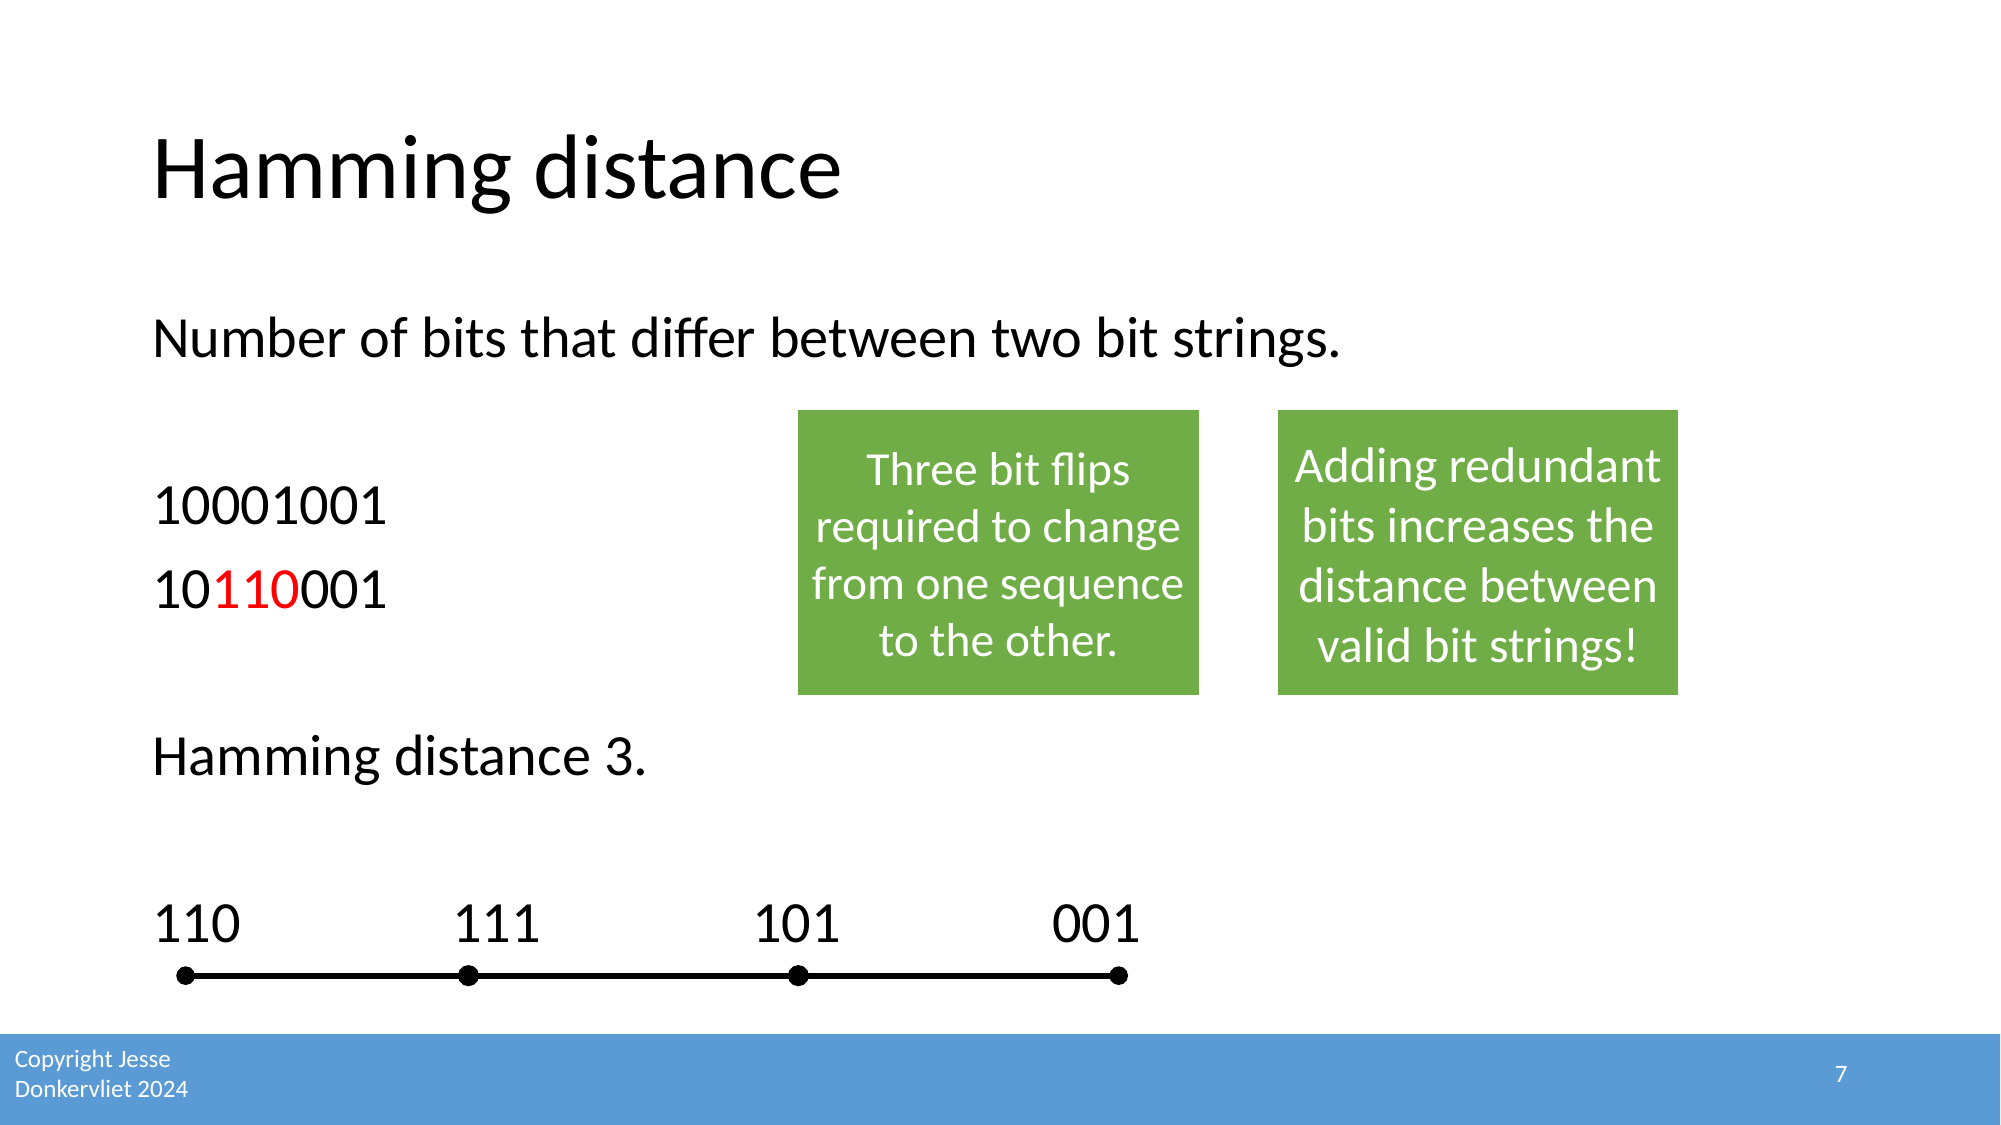

# Hamming distance
Number of bits that differ between two bit strings.

10001001
10110001

Hamming distance 3.

110		111		101		001
Adding redundant bits increases the distance between valid bit strings!
Three bit flips required to change from one sequence to the other.

7